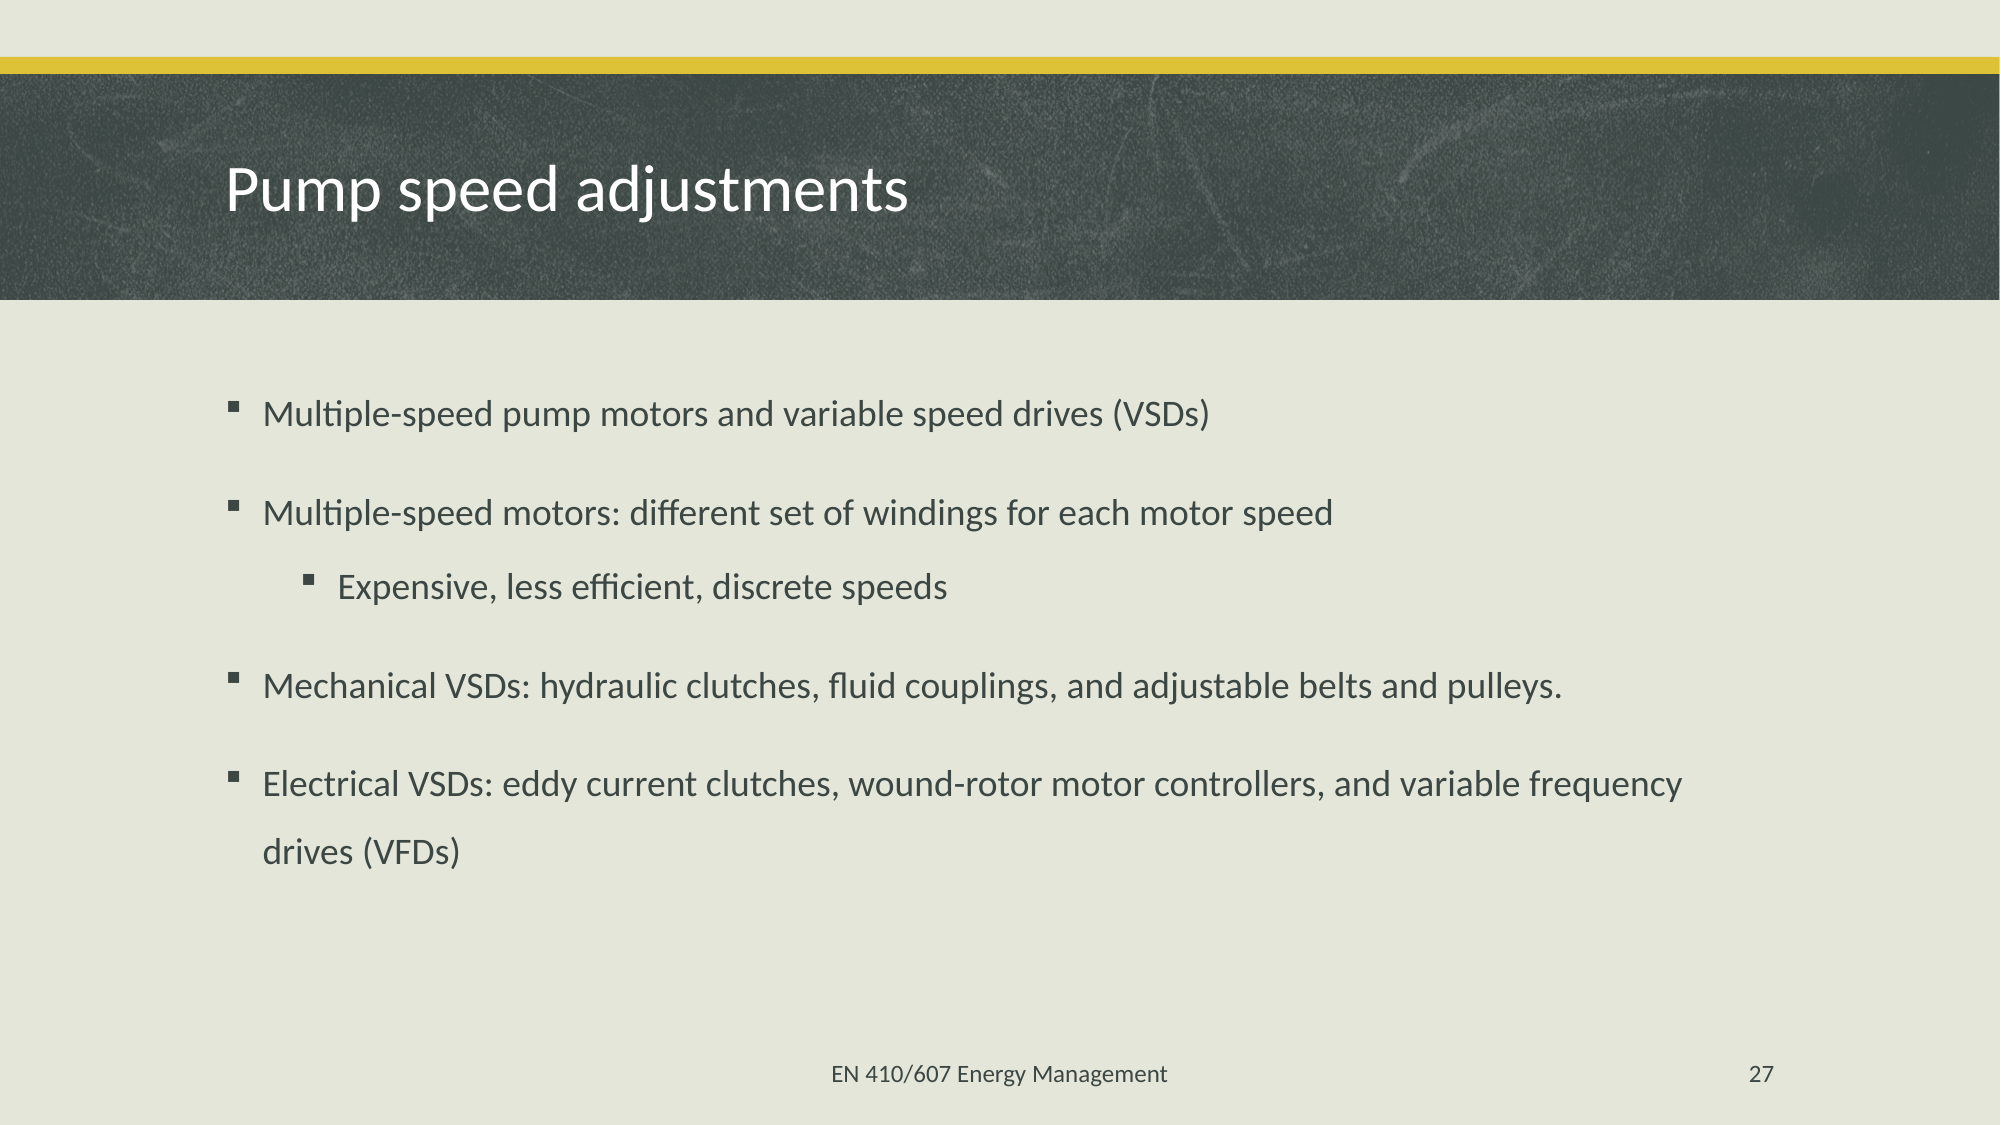

# Pump speed adjustments
Multiple-speed pump motors and variable speed drives (VSDs)
Multiple-speed motors: different set of windings for each motor speed
Expensive, less efficient, discrete speeds
Mechanical VSDs: hydraulic clutches, fluid couplings, and adjustable belts and pulleys.
Electrical VSDs: eddy current clutches, wound-rotor motor controllers, and variable frequency drives (VFDs)
EN 410/607 Energy Management
27